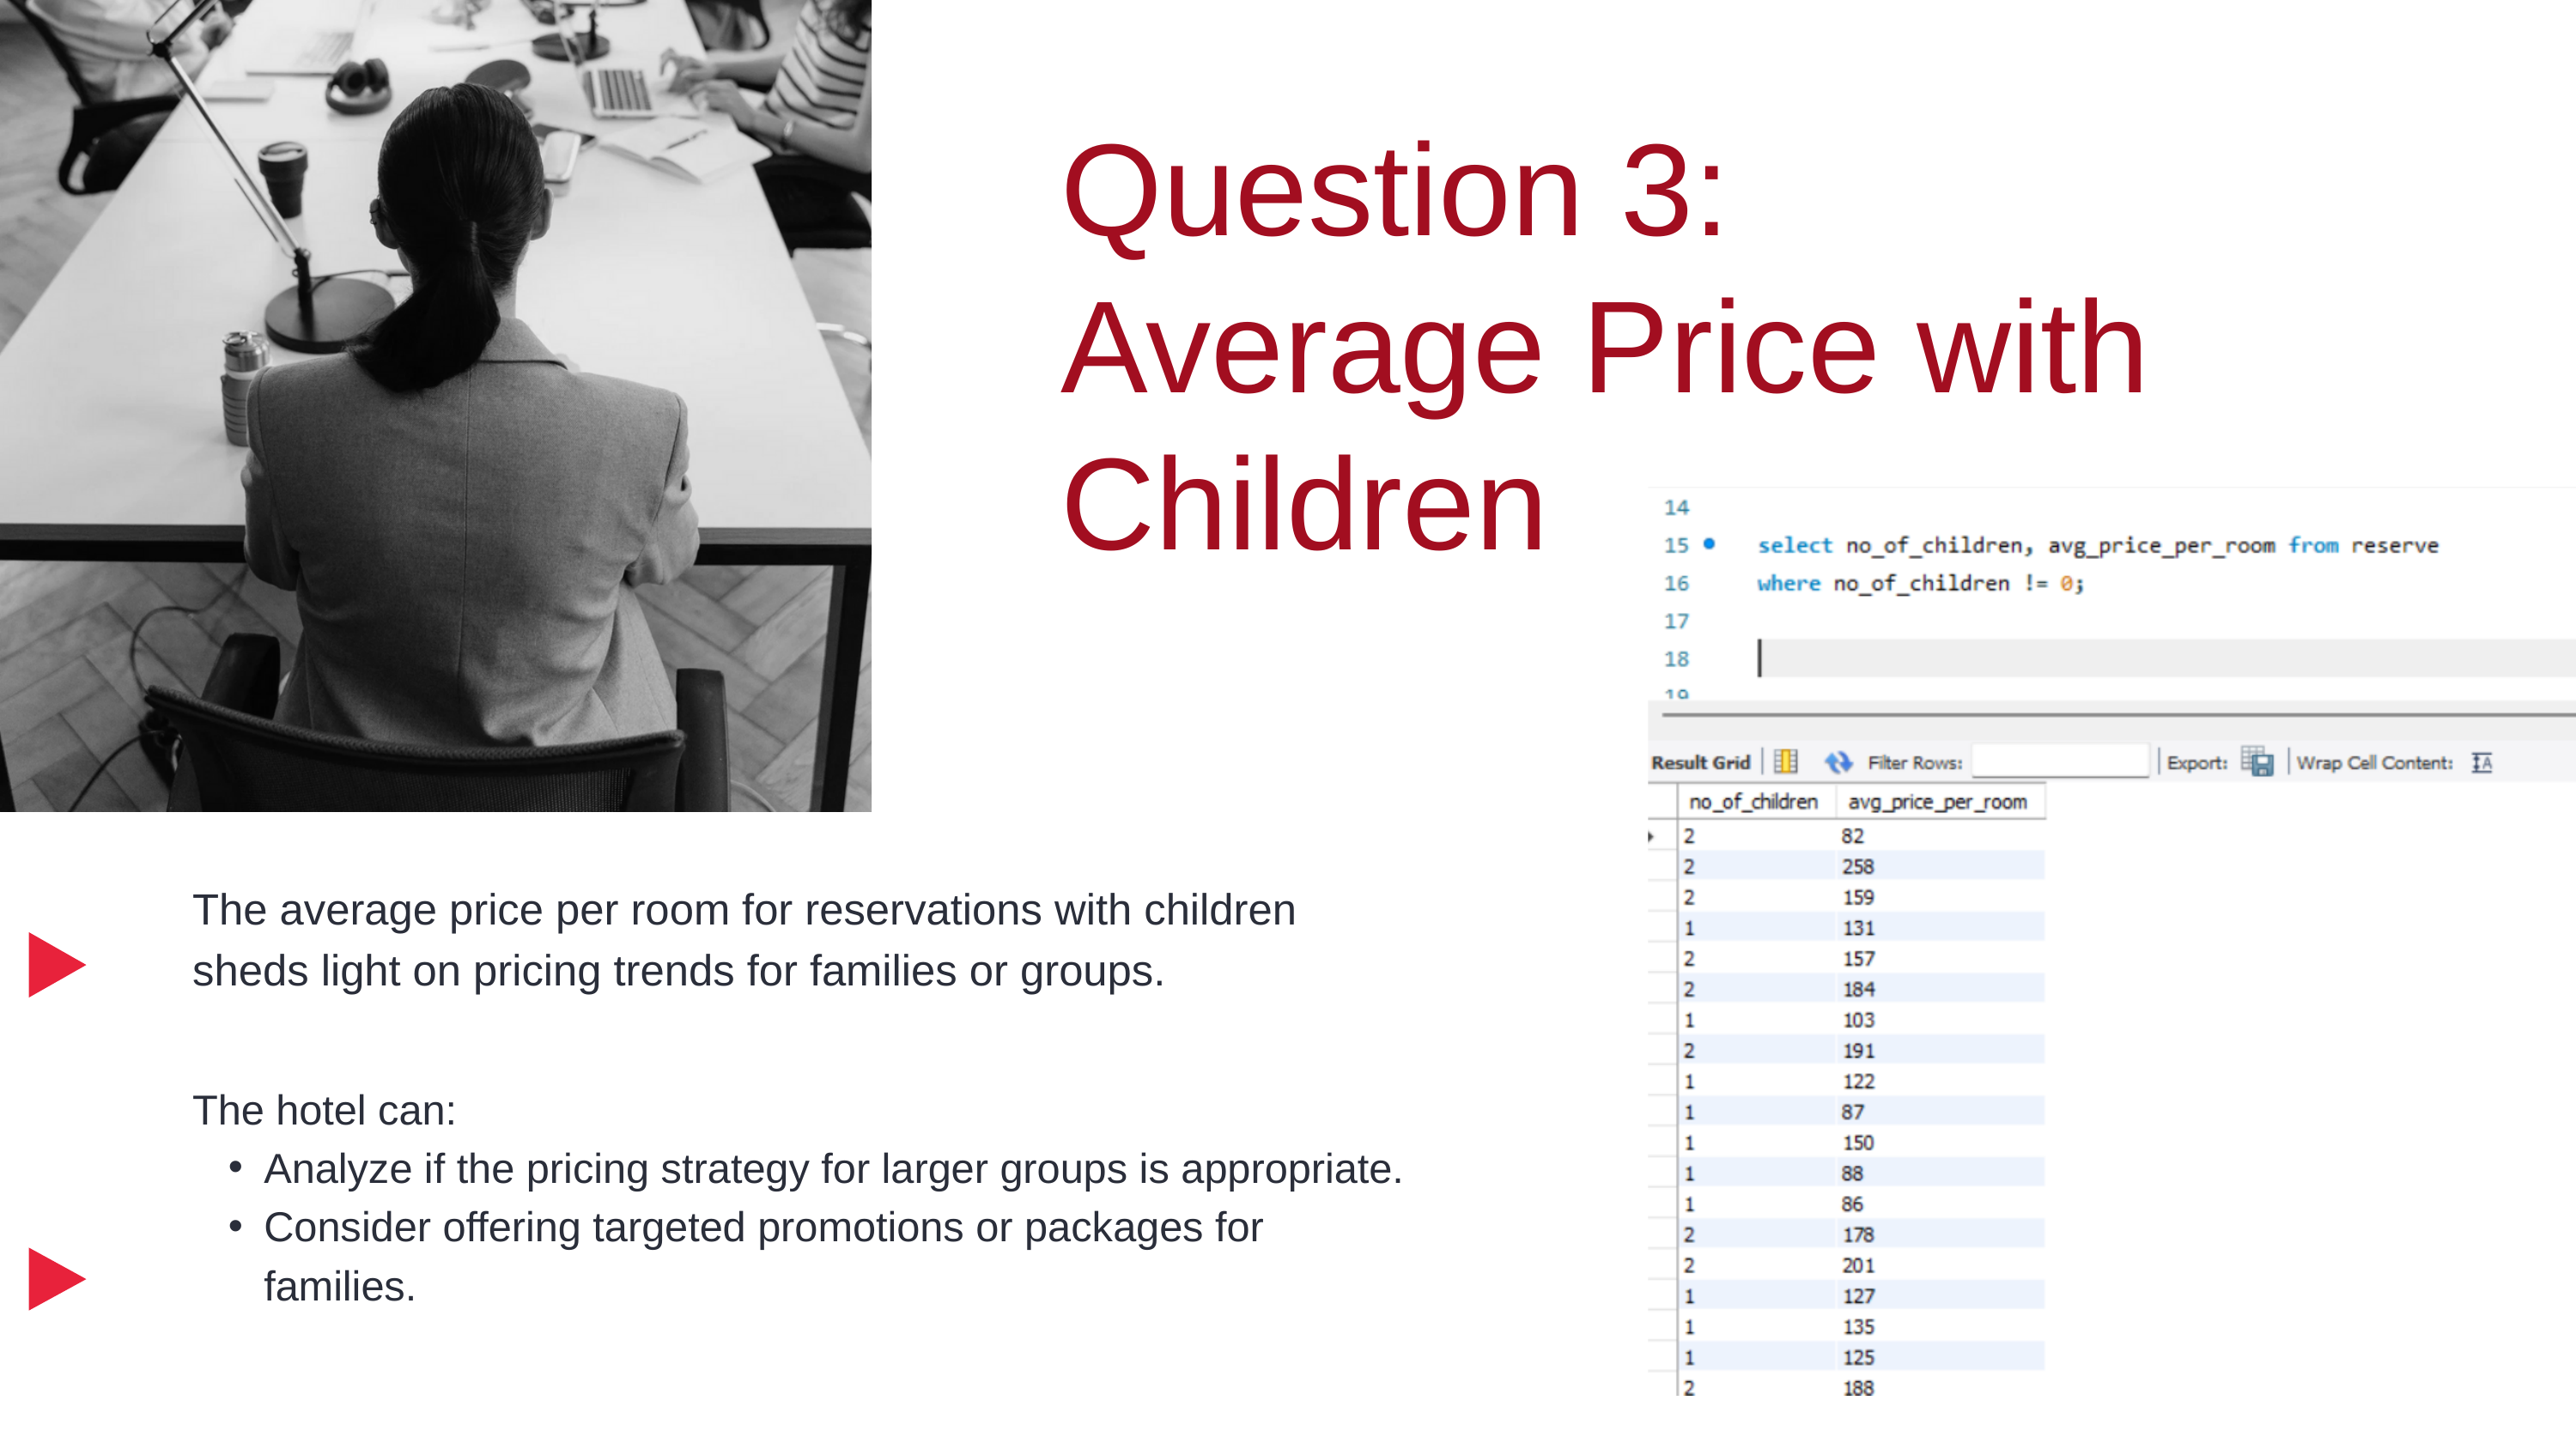

Question 3:
Average Price with Children

The average price per room for reservations with children sheds light on pricing trends for families or groups.

The hotel can:
Analyze if the pricing strategy for larger groups is appropriate.
Consider offering targeted promotions or packages for families.

Back to Agenda